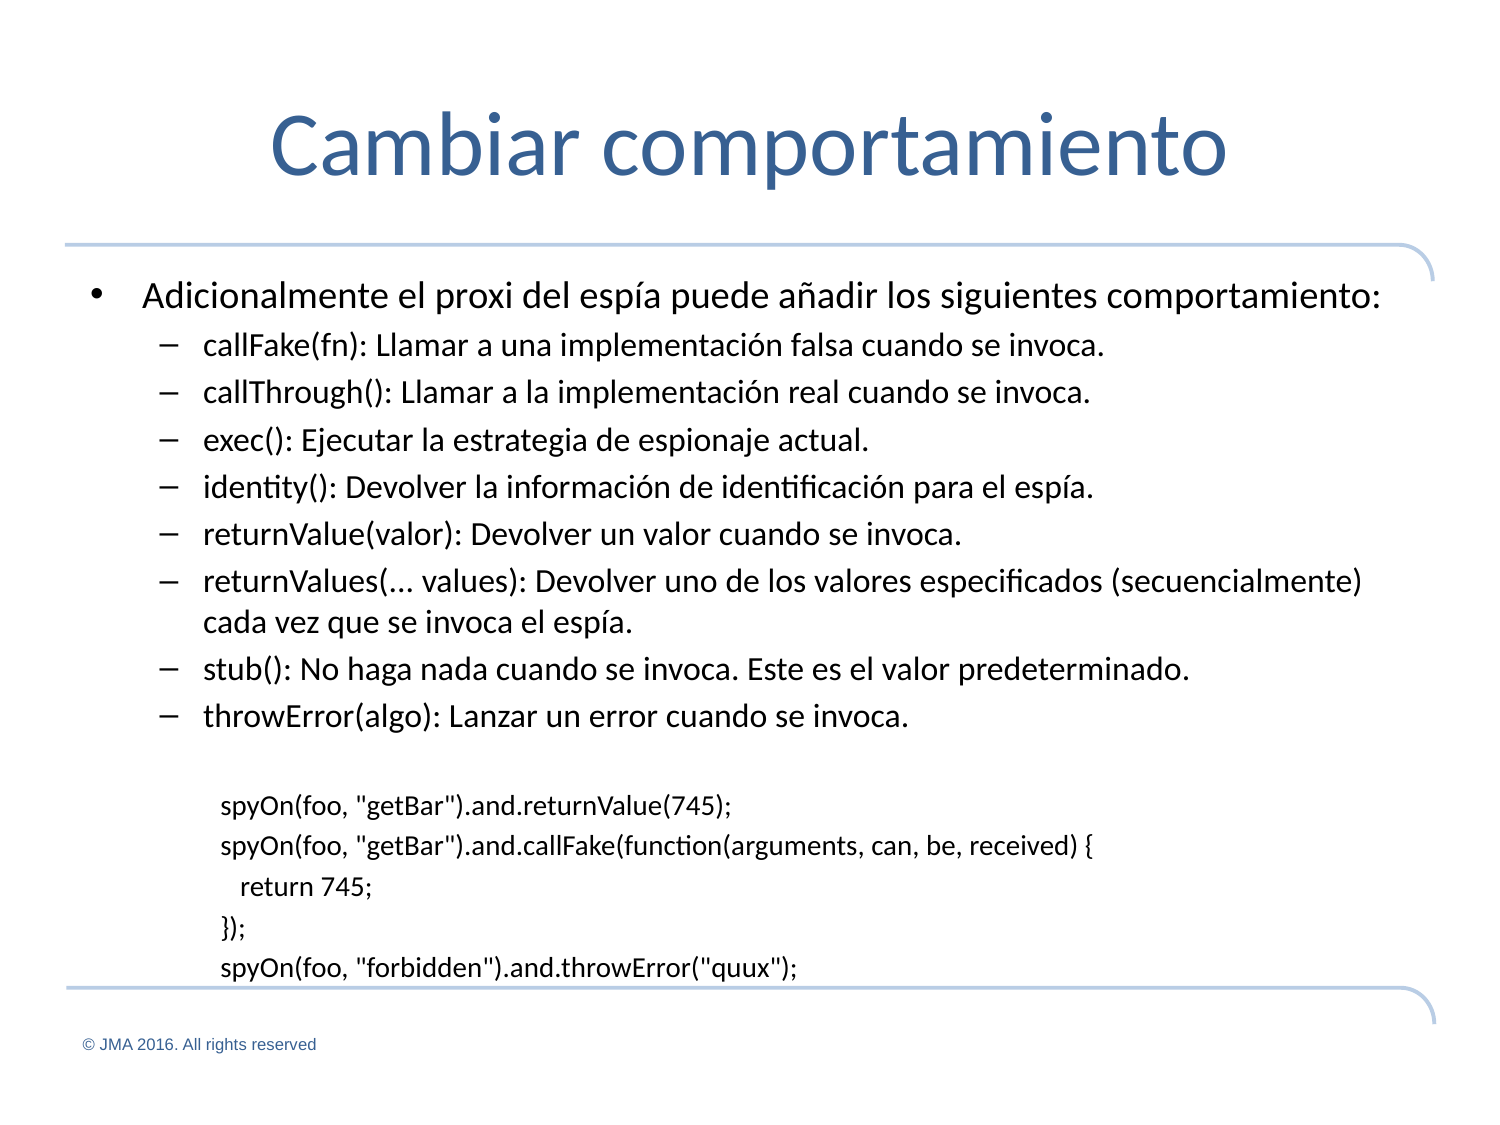

# Cambiar comportamiento
Adicionalmente el proxi del espía puede añadir los siguientes comportamiento:
callFake(fn): Llamar a una implementación falsa cuando se invoca.
callThrough(): Llamar a la implementación real cuando se invoca.
exec(): Ejecutar la estrategia de espionaje actual.
identity(): Devolver la información de identificación para el espía.
returnValue(valor): Devolver un valor cuando se invoca.
returnValues(... values): Devolver uno de los valores especificados (secuencialmente) cada vez que se invoca el espía.
stub(): No haga nada cuando se invoca. Este es el valor predeterminado.
throwError(algo): Lanzar un error cuando se invoca.

spyOn(foo, "getBar").and.returnValue(745);
spyOn(foo, "getBar").and.callFake(function(arguments, can, be, received) {
   return 745;
});
spyOn(foo, "forbidden").and.throwError("quux");